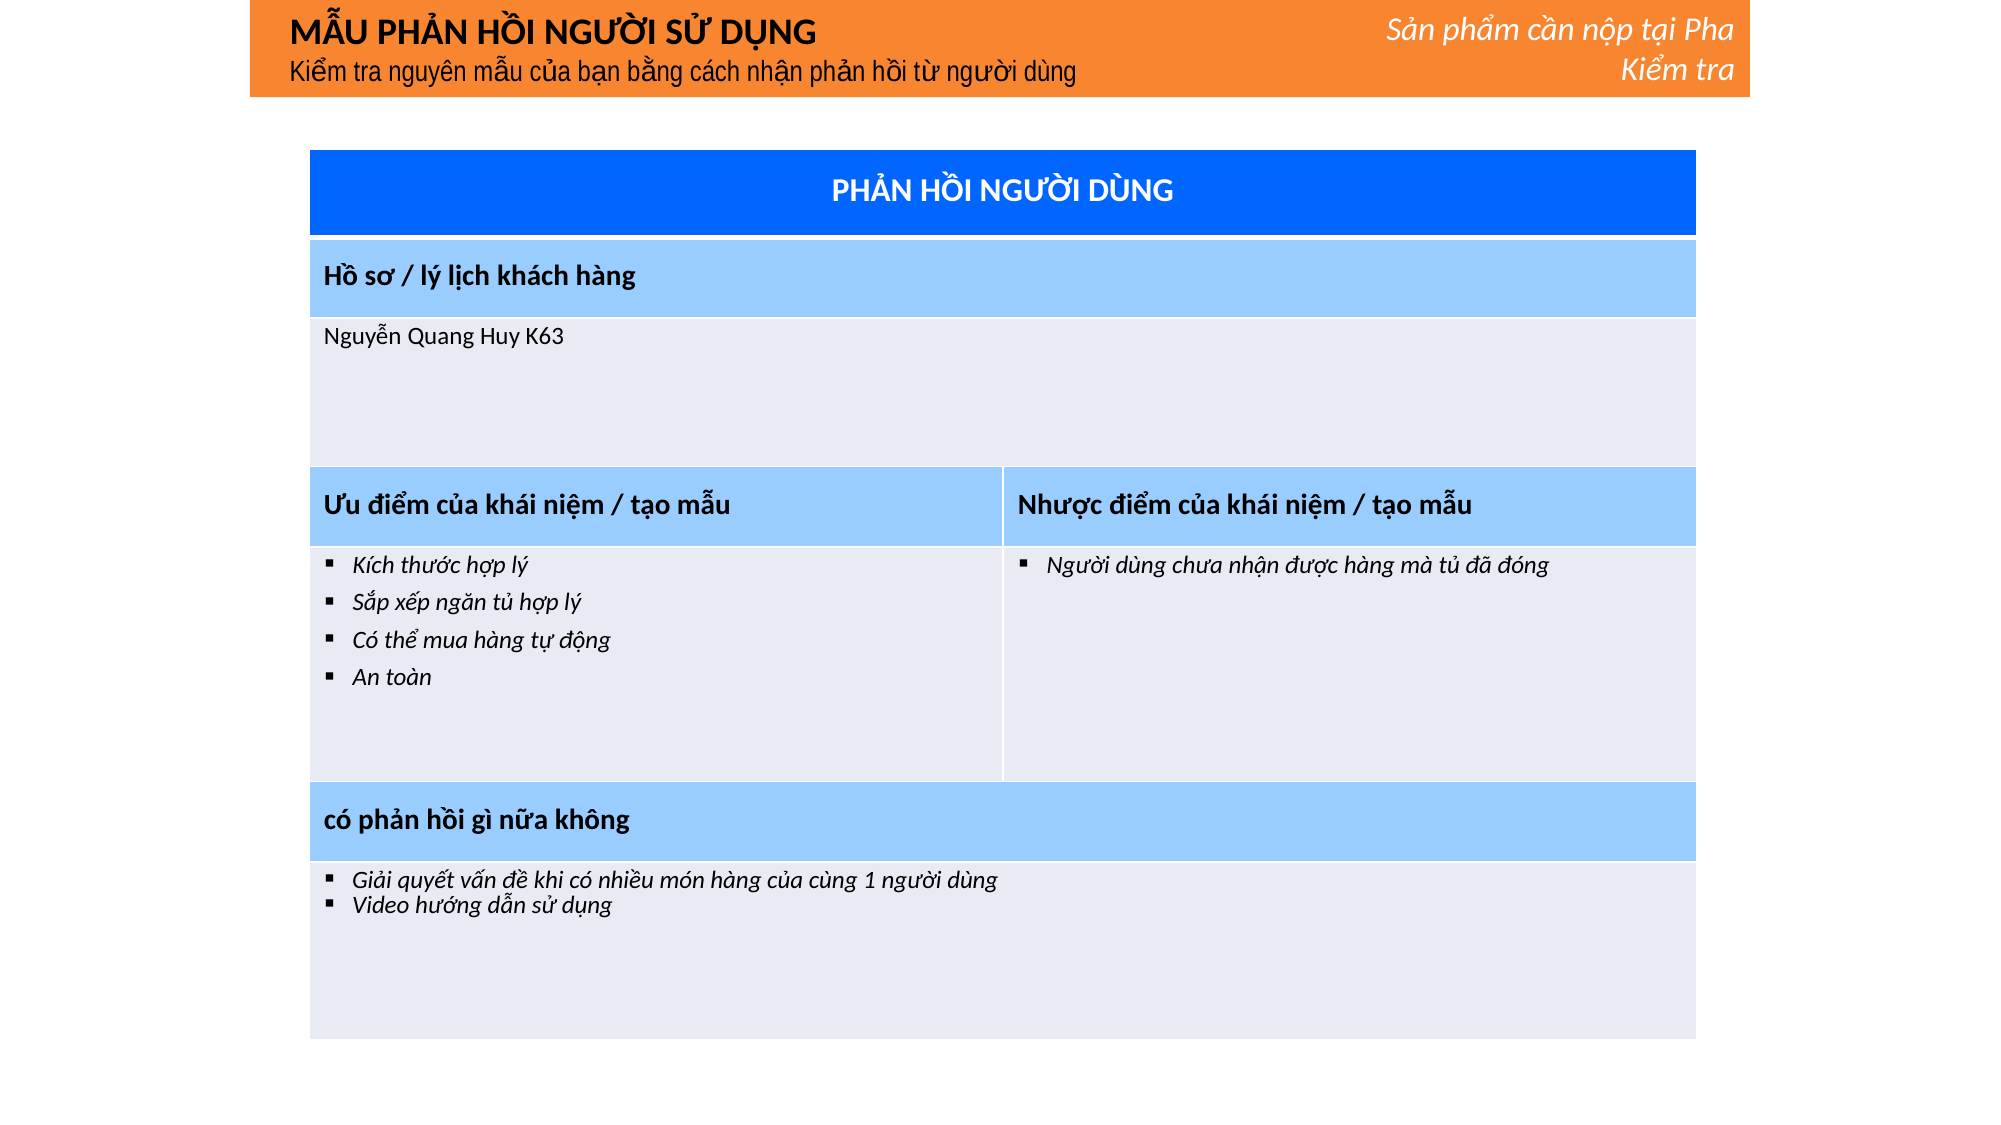

MẪU PHẢN HỒI NGƯỜI SỬ DỤNG
Kiểm tra nguyên mẫu của bạn bằng cách nhận phản hồi từ người dùng
Sản phẩm cần nộp tại Pha Kiểm tra
| PHẢN HỒI NGƯỜI DÙNG |  |
| --- | --- |
| Hồ sơ / lý lịch khách hàng |  |
| Nguyễn Quang Huy K63 |  |
| Ưu điểm của khái niệm / tạo mẫu | Nhược điểm của khái niệm / tạo mẫu |
| Kích thước hợp lý Sắp xếp ngăn tủ hợp lý Có thể mua hàng tự động An toàn | Người dùng chưa nhận được hàng mà tủ đã đóng |
| có phản hồi gì nữa không |  |
| Giải quyết vấn đề khi có nhiều món hàng của cùng 1 người dùng Video hướng dẫn sử dụng |  |